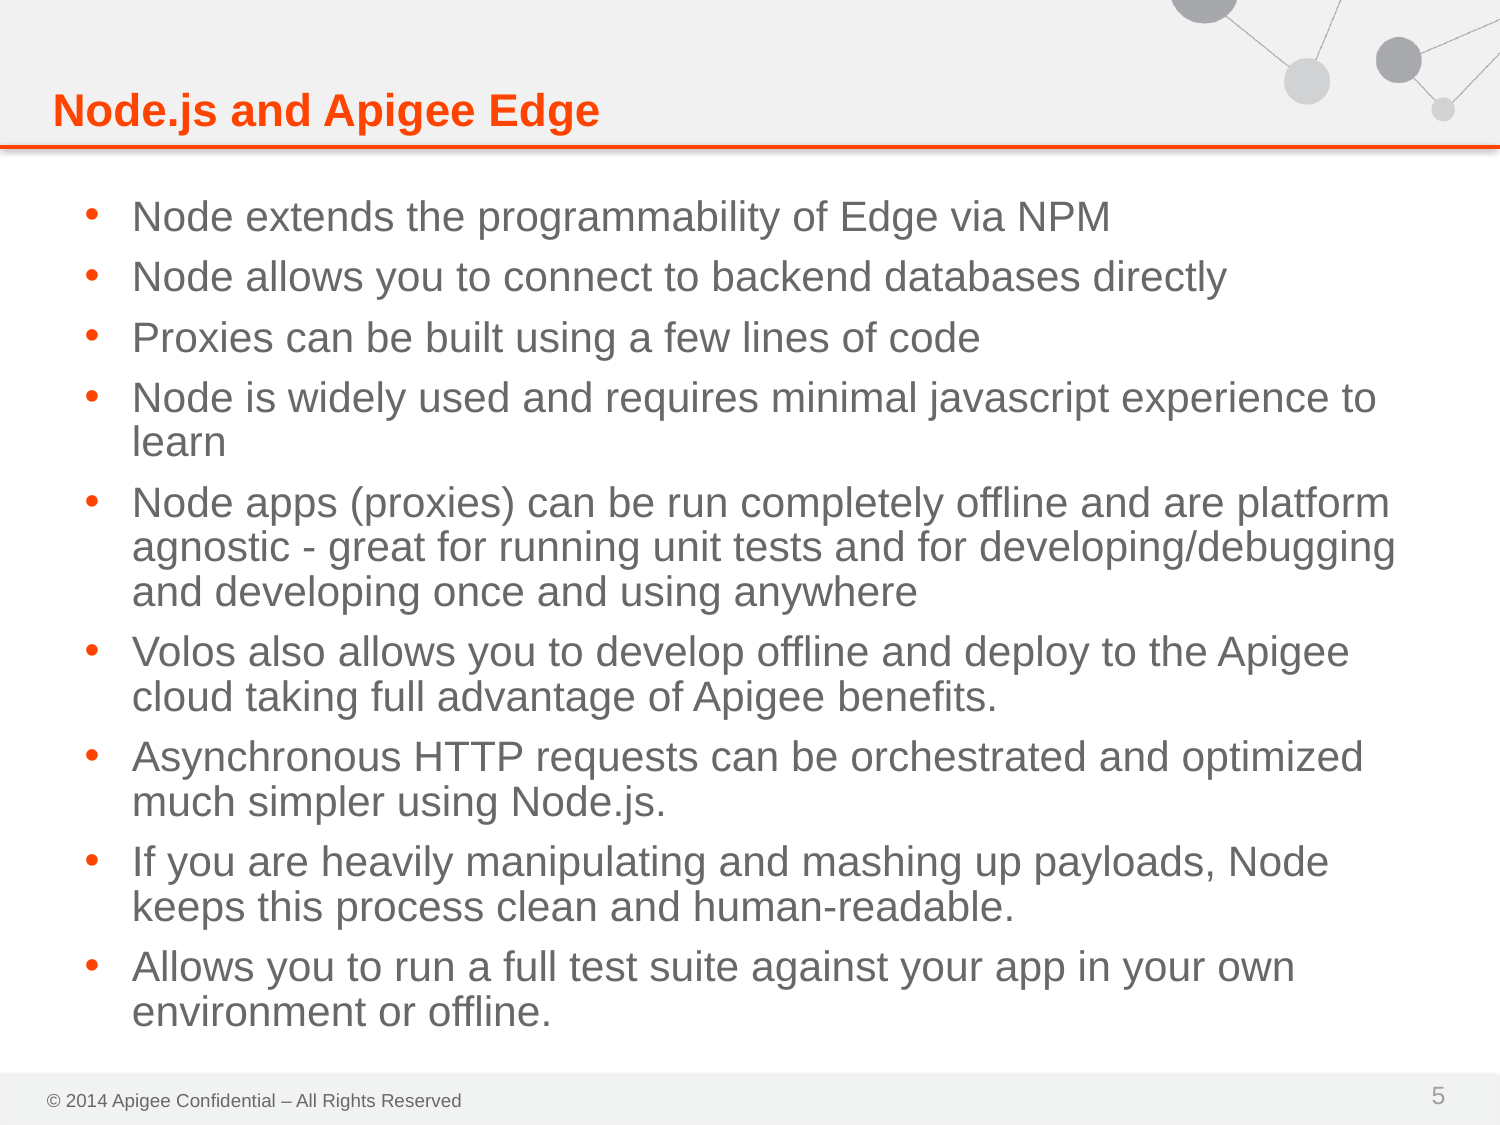

# Node.js and Apigee Edge
Node extends the programmability of Edge via NPM
Node allows you to connect to backend databases directly
Proxies can be built using a few lines of code
Node is widely used and requires minimal javascript experience to learn
Node apps (proxies) can be run completely offline and are platform agnostic - great for running unit tests and for developing/debugging and developing once and using anywhere
Volos also allows you to develop offline and deploy to the Apigee cloud taking full advantage of Apigee benefits.
Asynchronous HTTP requests can be orchestrated and optimized much simpler using Node.js.
If you are heavily manipulating and mashing up payloads, Node keeps this process clean and human-readable.
Allows you to run a full test suite against your app in your own environment or offline.

5